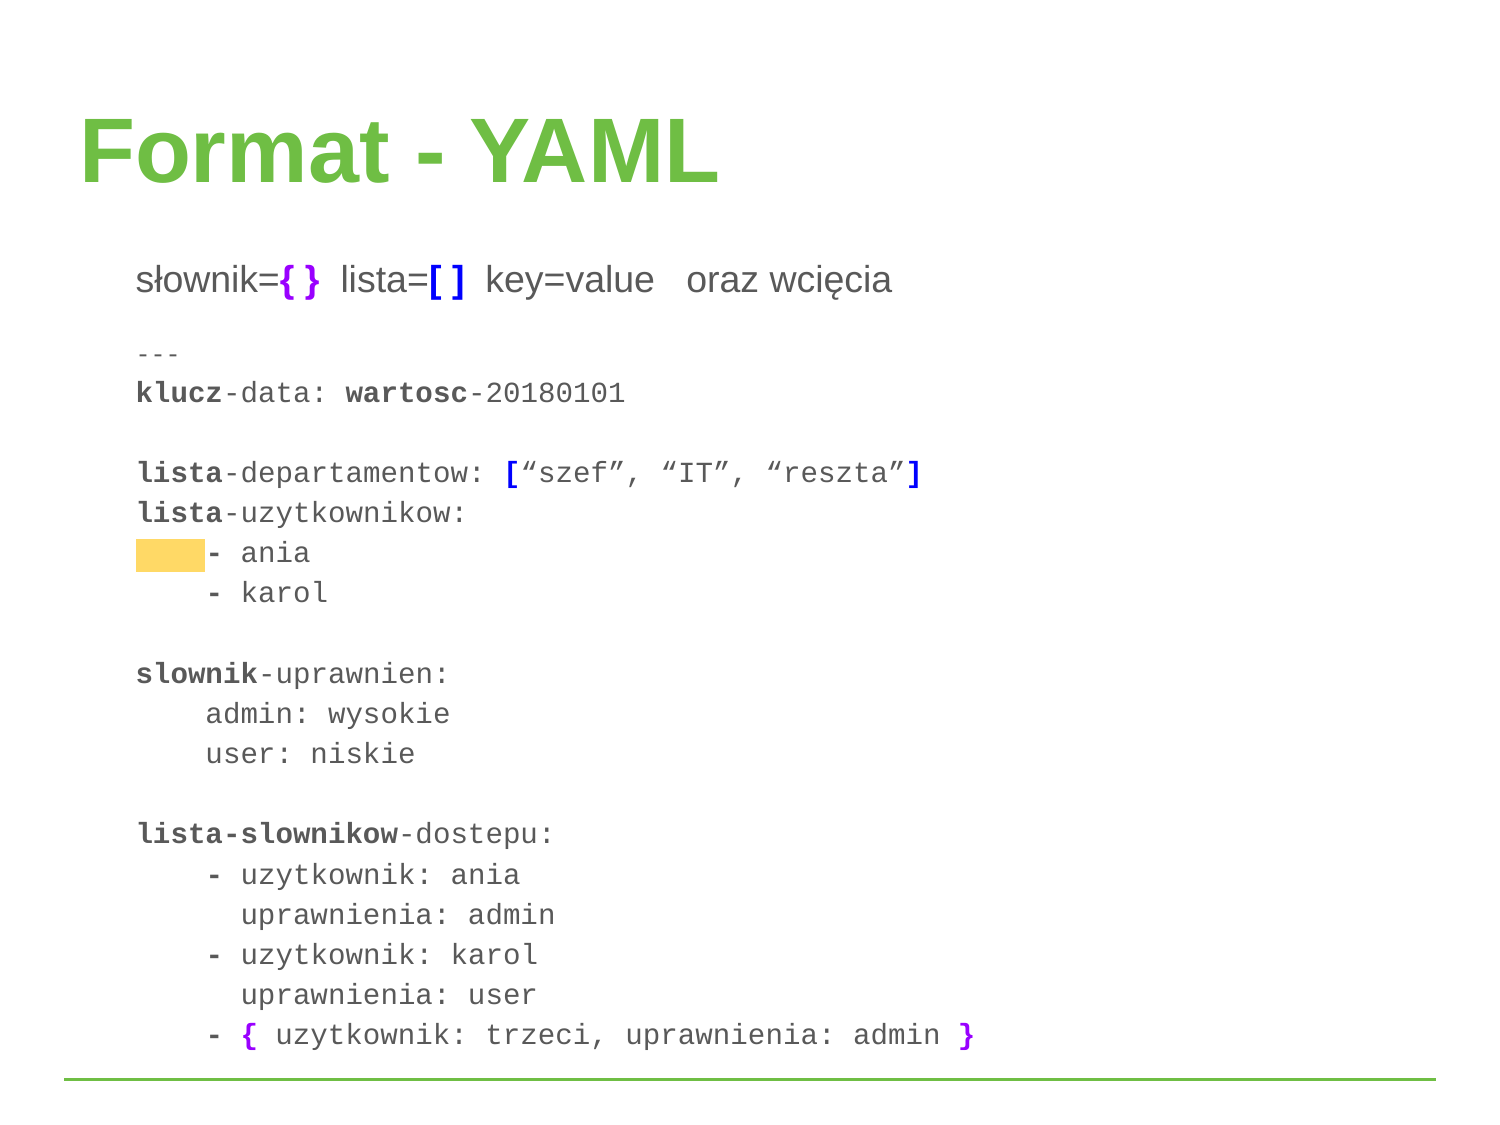

Format - YAML
słownik={ }  lista=[ ]  key=value   oraz wcięcia
---
klucz-data: wartosc-20180101
lista-departamentow: [“szef”, “IT”, “reszta”]
lista-uzytkownikow:
    - ania
    - karol
slownik-uprawnien:
    admin: wysokie
    user: niskie
lista-slownikow-dostepu:
    - uzytkownik: ania
      uprawnienia: admin
    - uzytkownik: karol
      uprawnienia: user
    - { uzytkownik: trzeci, uprawnienia: admin }